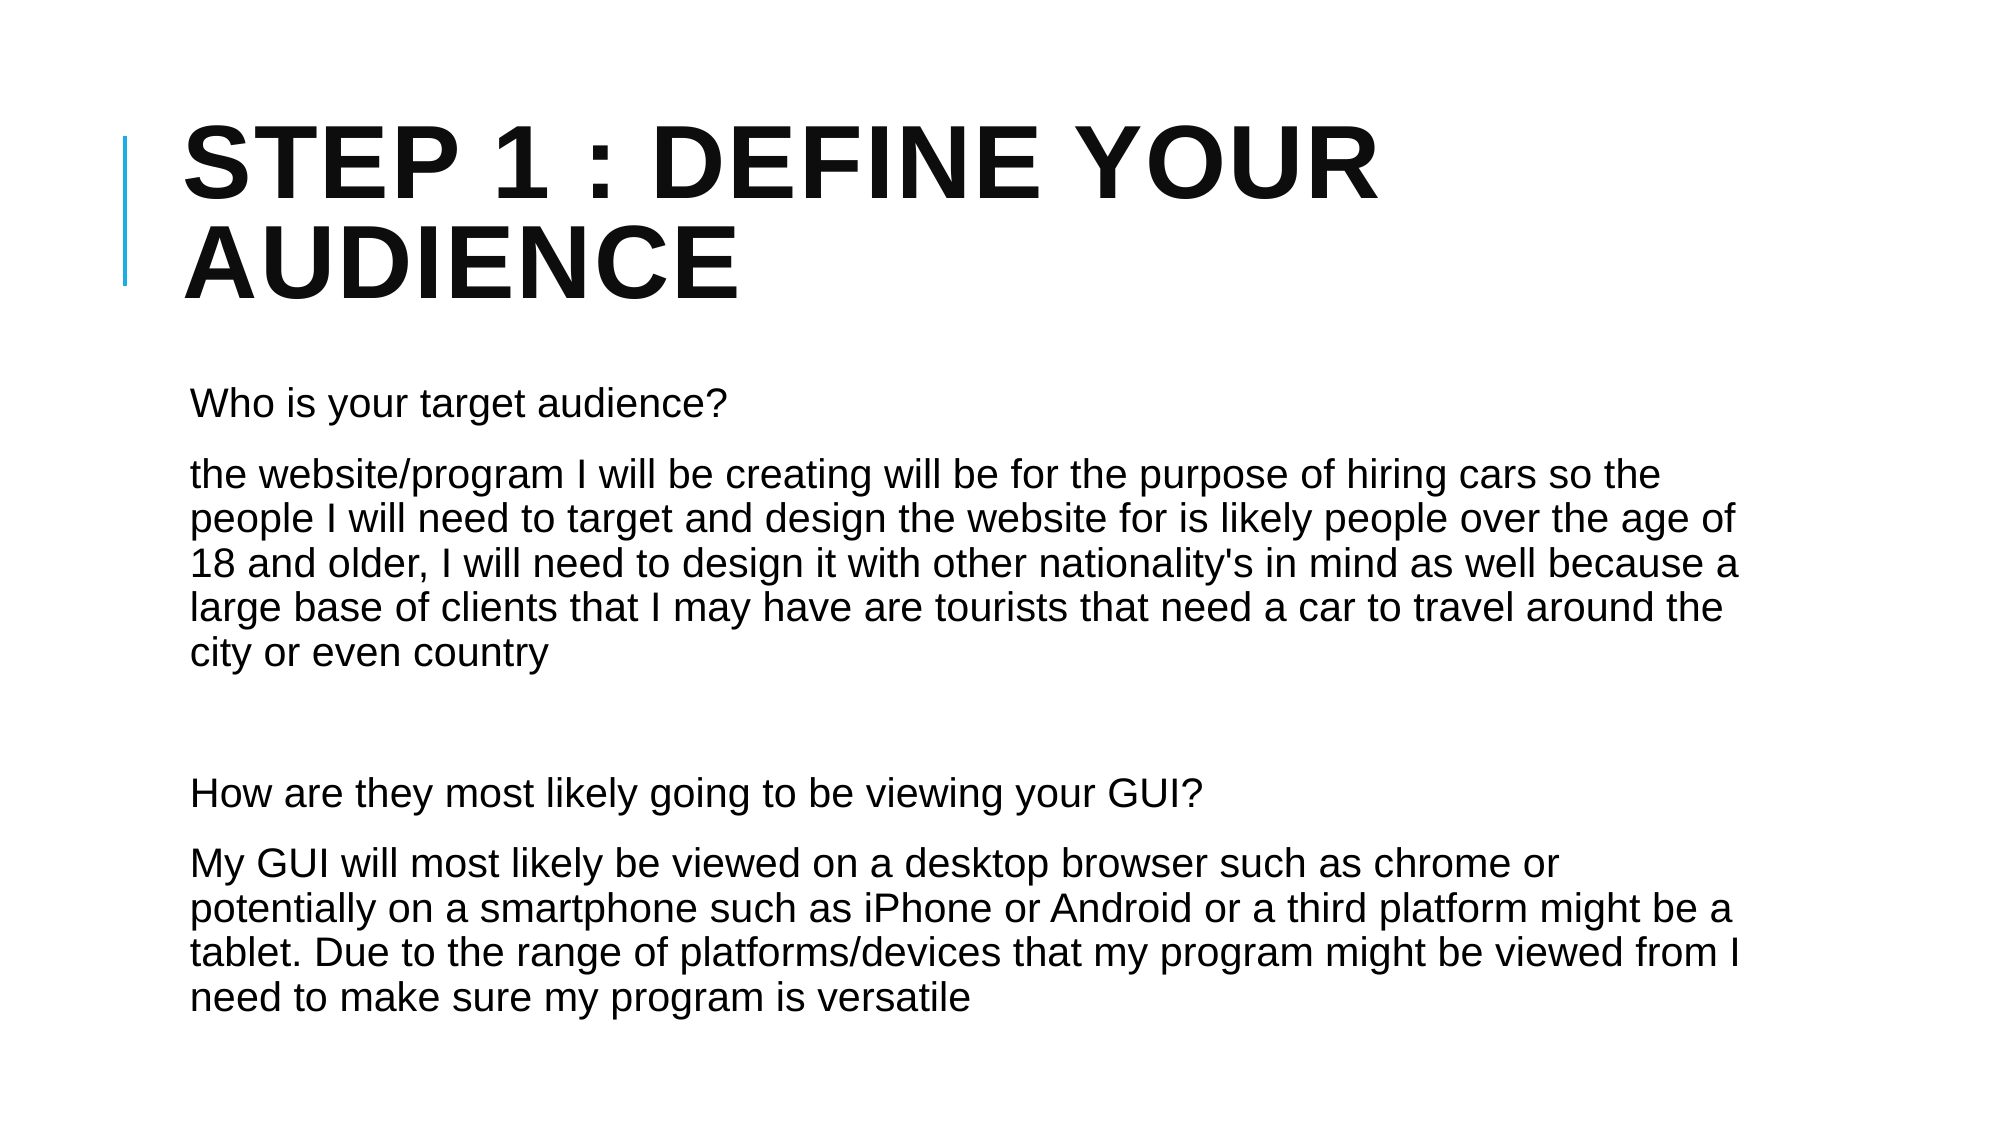

# Step 1 : Define your audience
Who is your target audience?
the website/program I will be creating will be for the purpose of hiring cars so the people I will need to target and design the website for is likely people over the age of 18 and older, I will need to design it with other nationality's in mind as well because a large base of clients that I may have are tourists that need a car to travel around the city or even country

How are they most likely going to be viewing your GUI?
My GUI will most likely be viewed on a desktop browser such as chrome or potentially on a smartphone such as iPhone or Android or a third platform might be a tablet. Due to the range of platforms/devices that my program might be viewed from I need to make sure my program is versatile